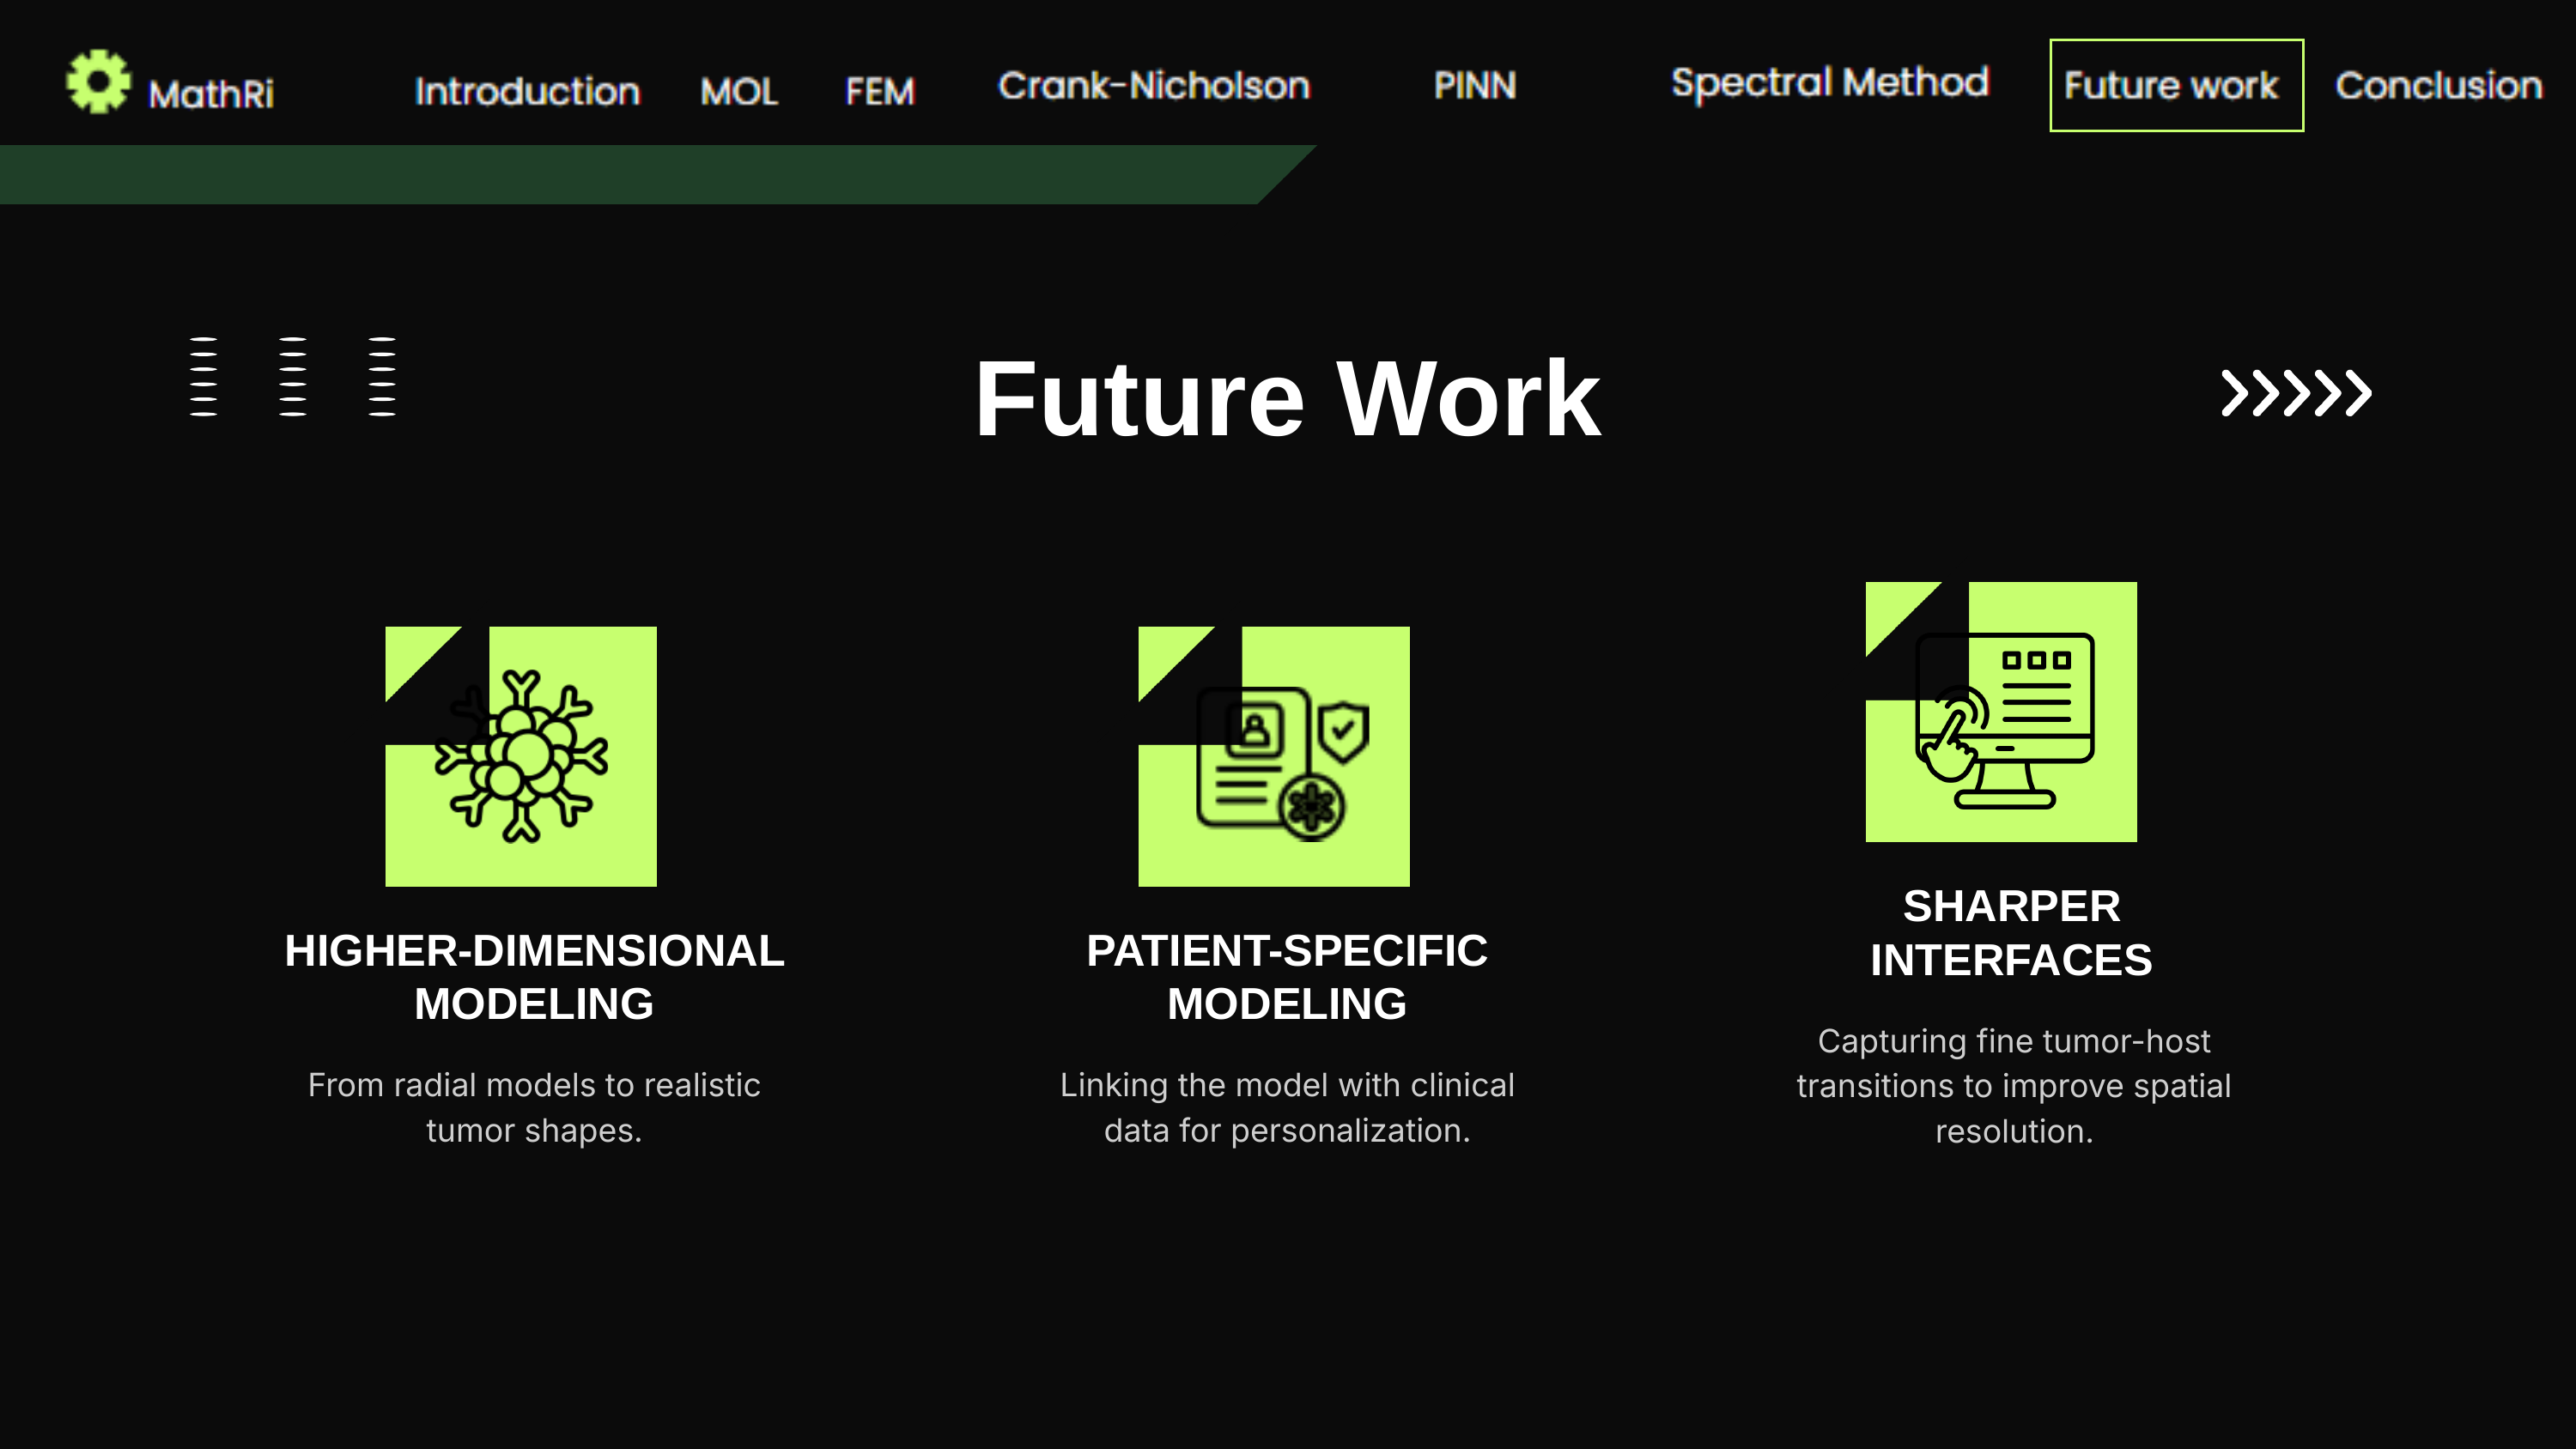

Future Work

SHARPER INTERFACES
HIGHER-DIMENSIONAL MODELING
PATIENT-SPECIFIC MODELING
Capturing fine tumor-host transitions to improve spatial resolution.
From radial models to realistic tumor shapes.
Linking the model with clinical data for personalization.